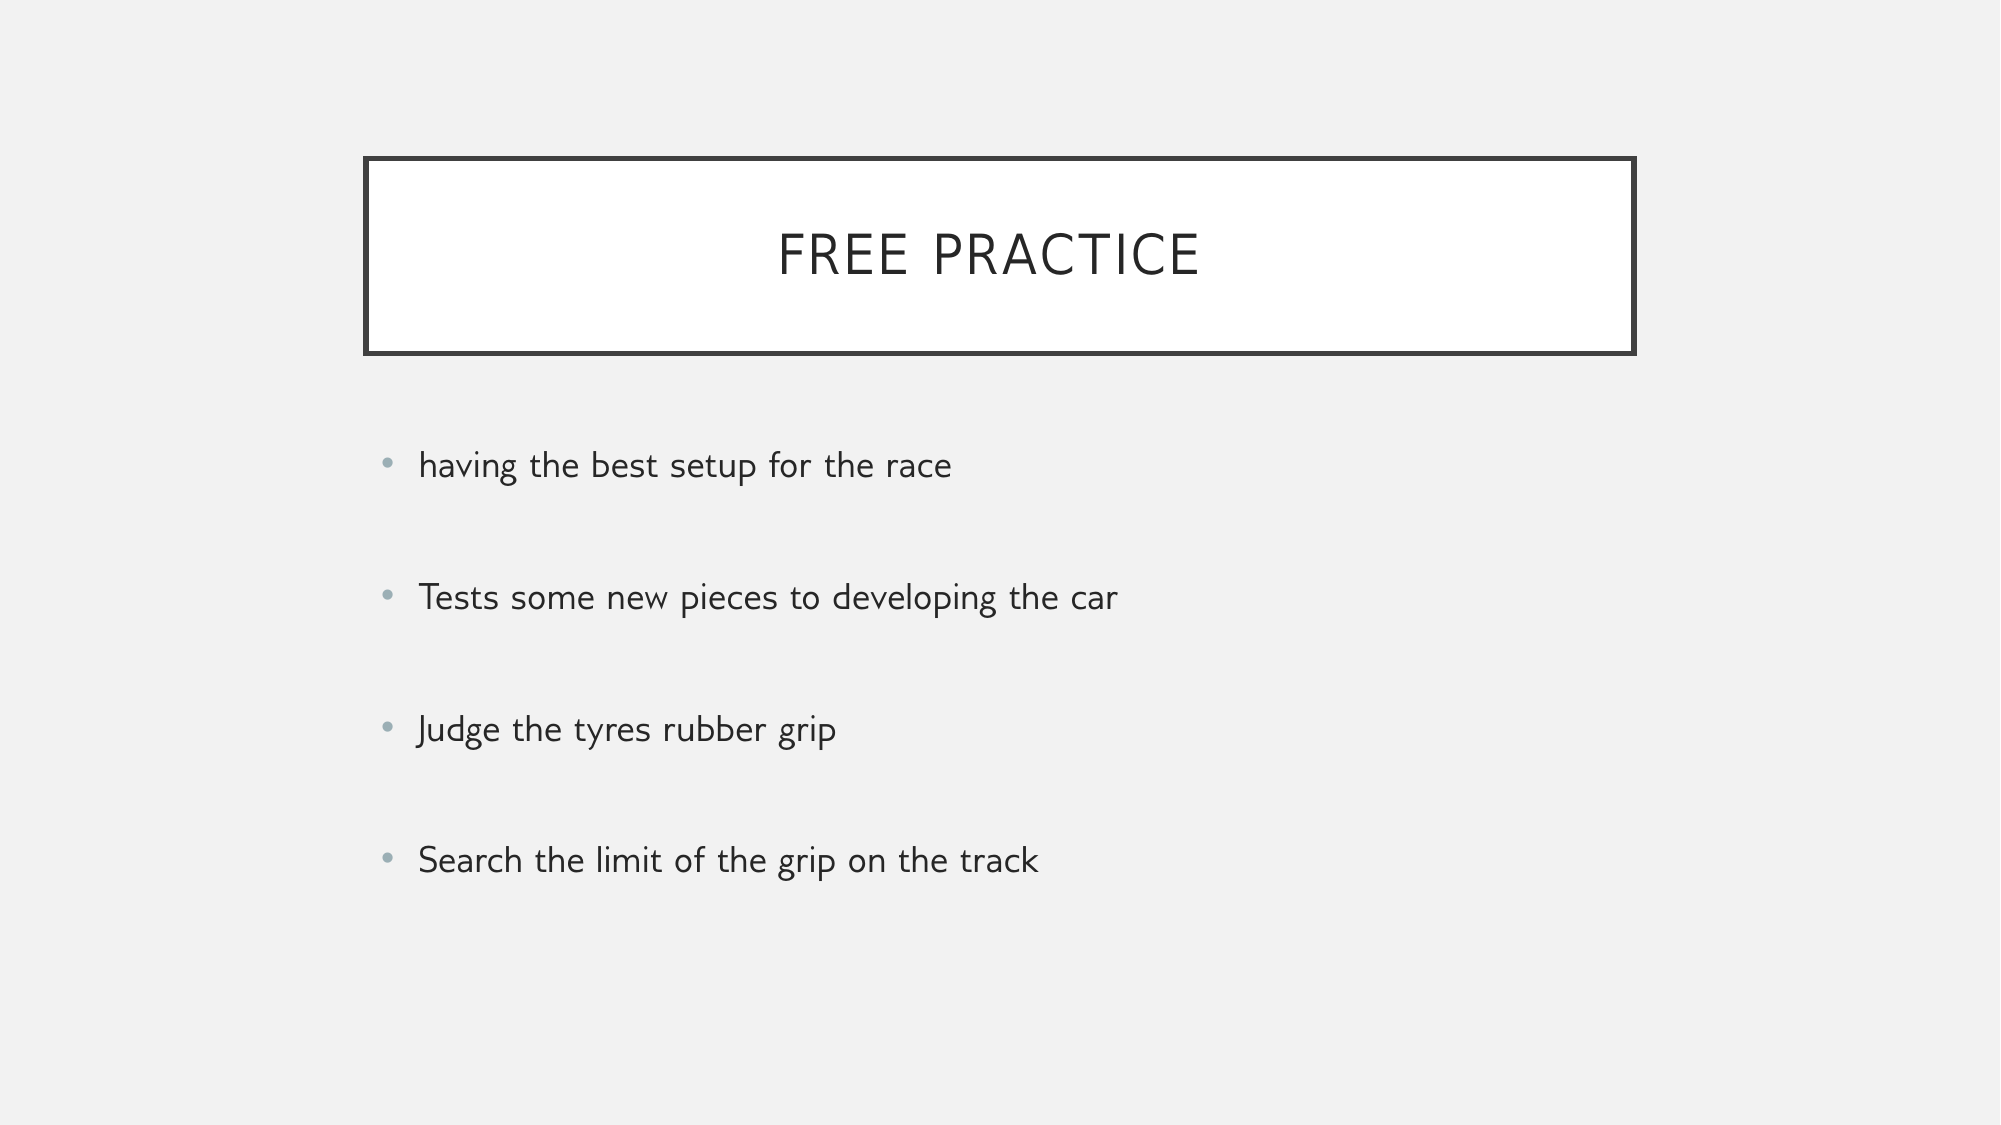

# Free practice
having the best setup for the race

Tests some new pieces to developing the car

Judge the tyres rubber grip

Search the limit of the grip on the track